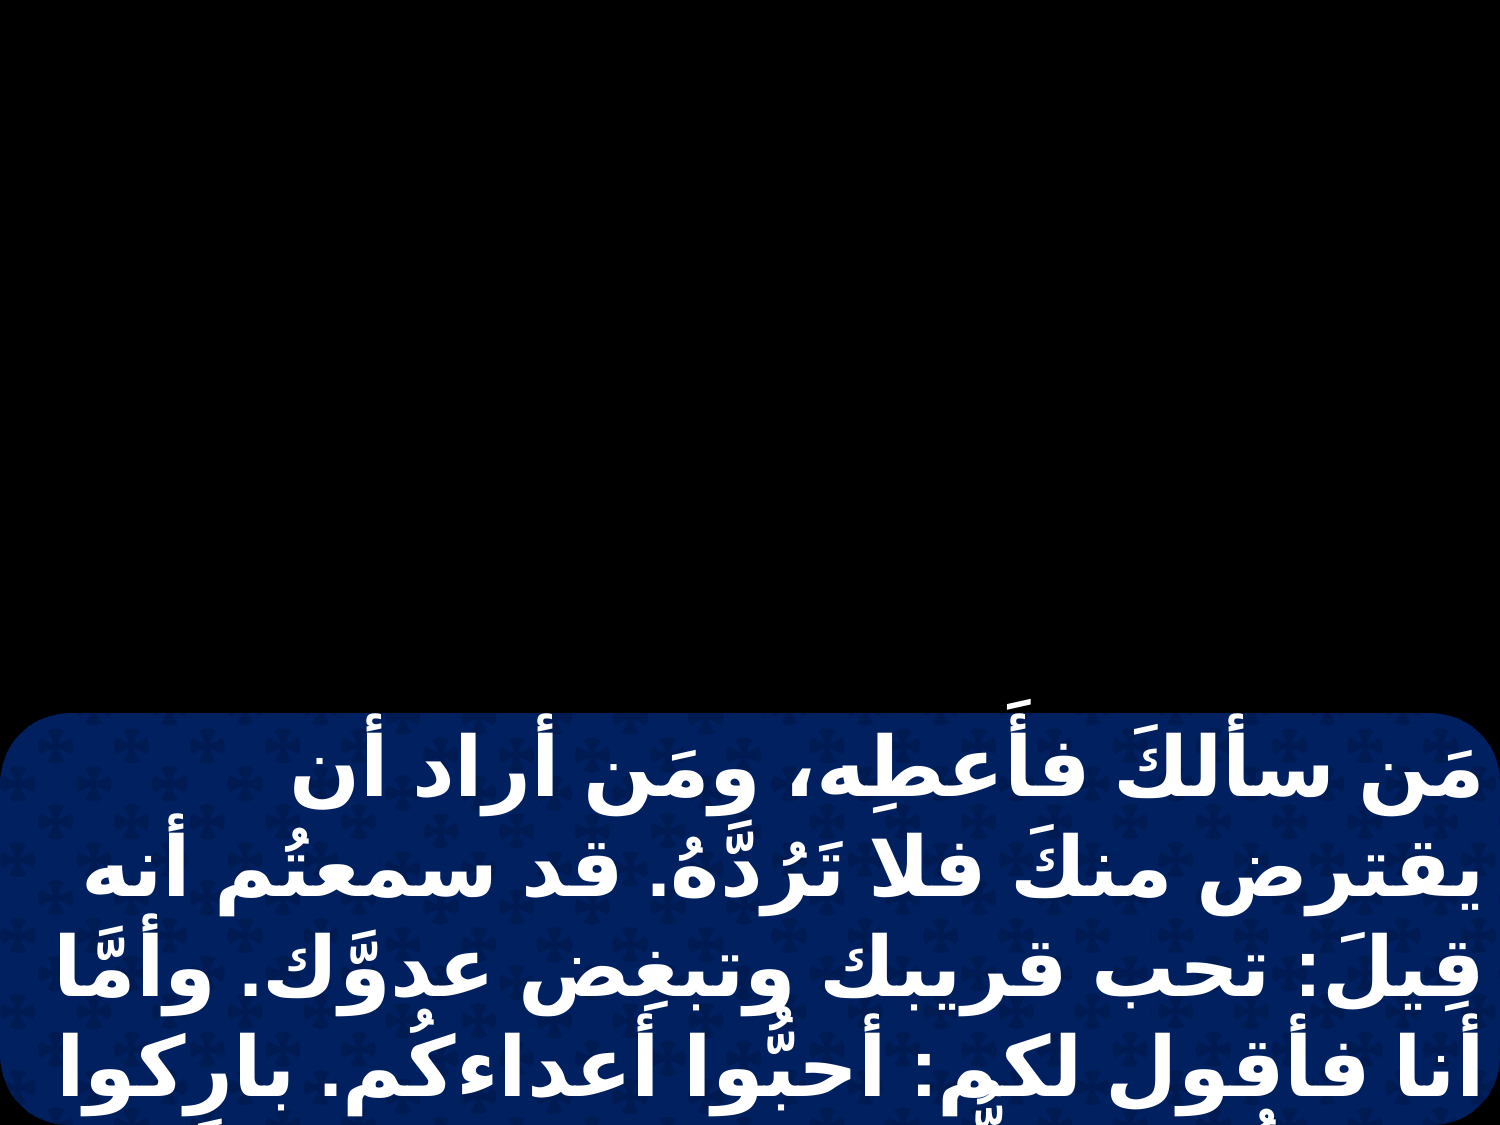

مَن سألكَ فأَعطِه، ومَن أراد أن يقترض منكَ فلا تَرُدَّهُ. قد سمعتُم أنه قِيلَ: تحب قريبك وتبغِض عدوَّك. وأمَّا أنا فأقول لكم: أحبُّوا أعداءكُم. بارِكوا لاعنيكُم. وصلُّوا عن الذين يطردونكم، لكي تكونوا أبناء أبيكم الذي في